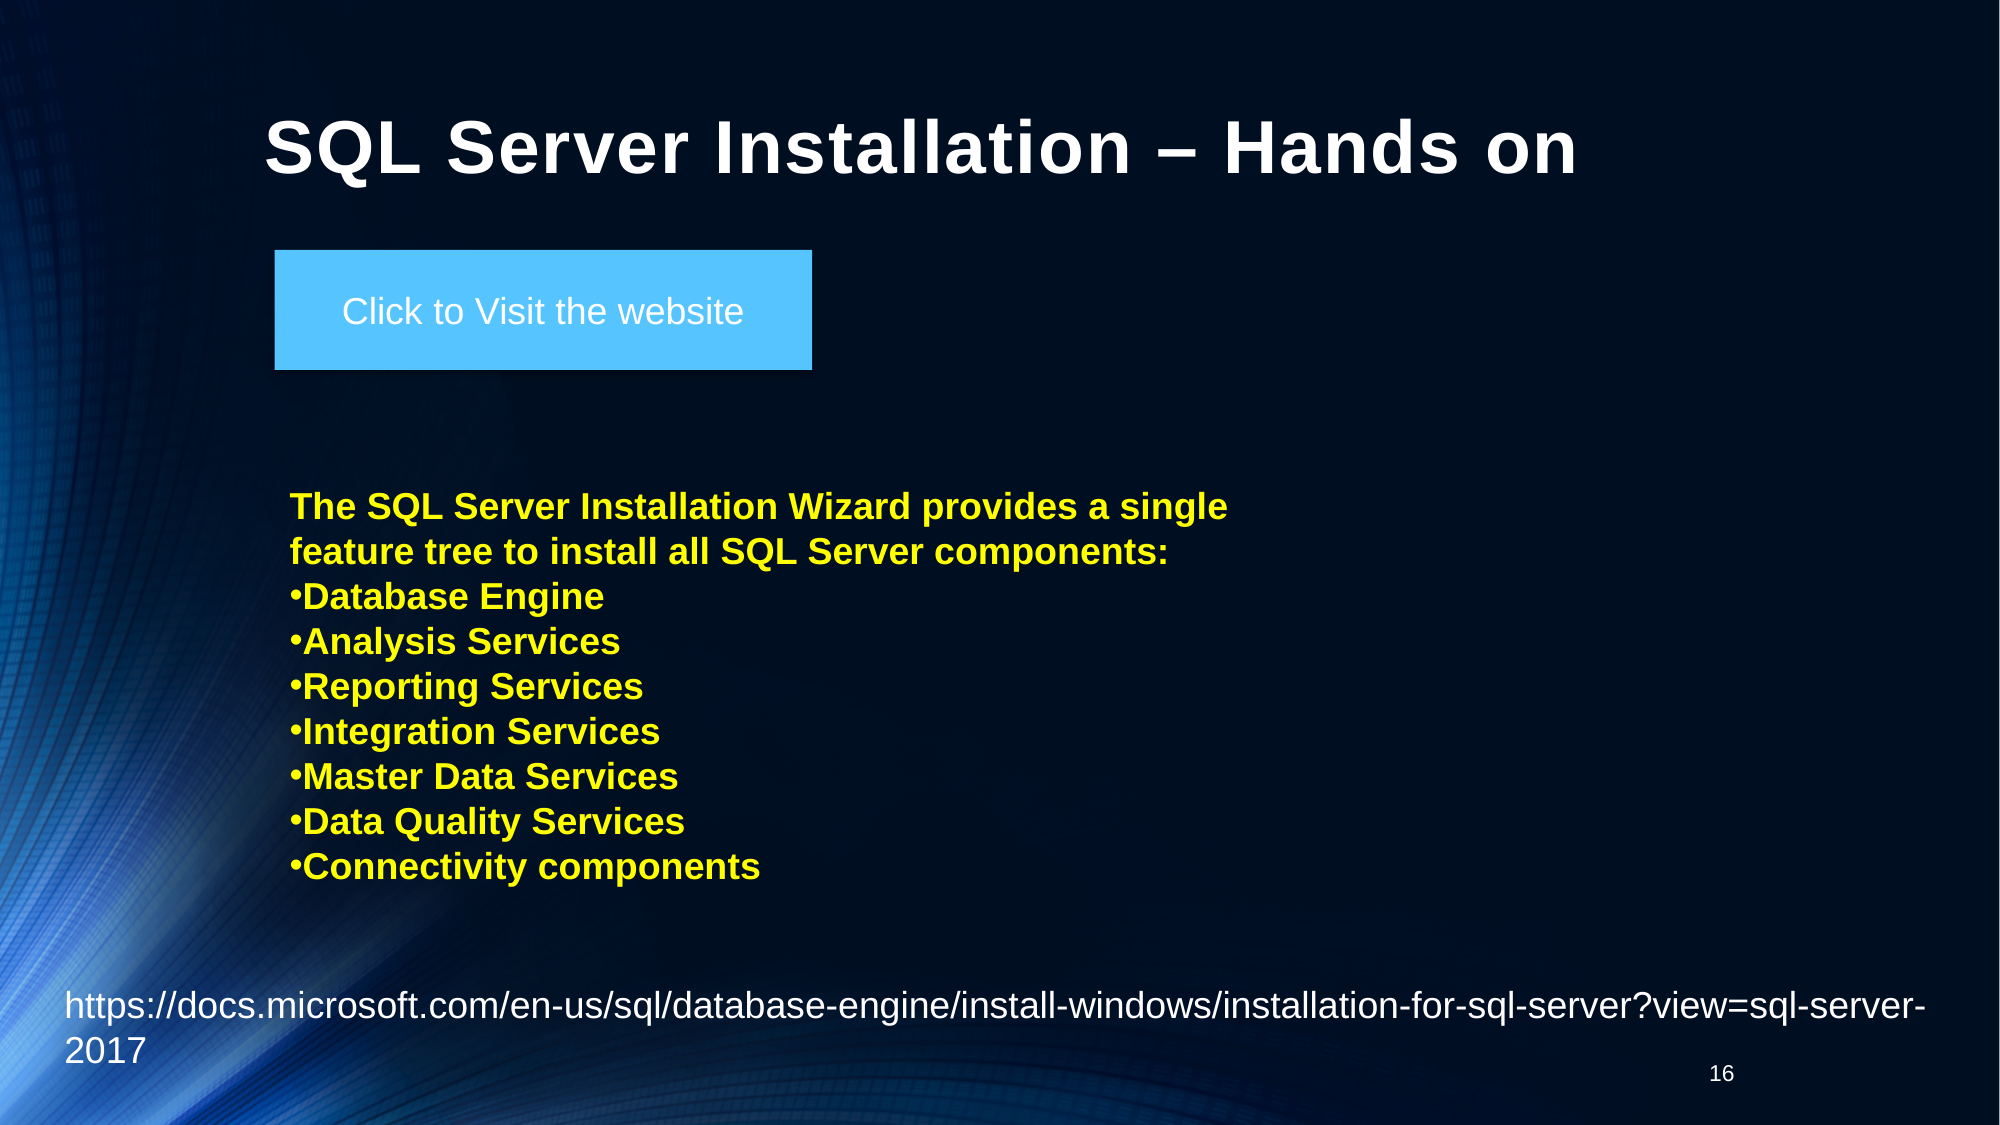

# SQL Server Installation – Hands on
Click to Visit the website
The SQL Server Installation Wizard provides a single feature tree to install all SQL Server components:
Database Engine
Analysis Services
Reporting Services
Integration Services
Master Data Services
Data Quality Services
Connectivity components
https://docs.microsoft.com/en-us/sql/database-engine/install-windows/installation-for-sql-server?view=sql-server-2017
16